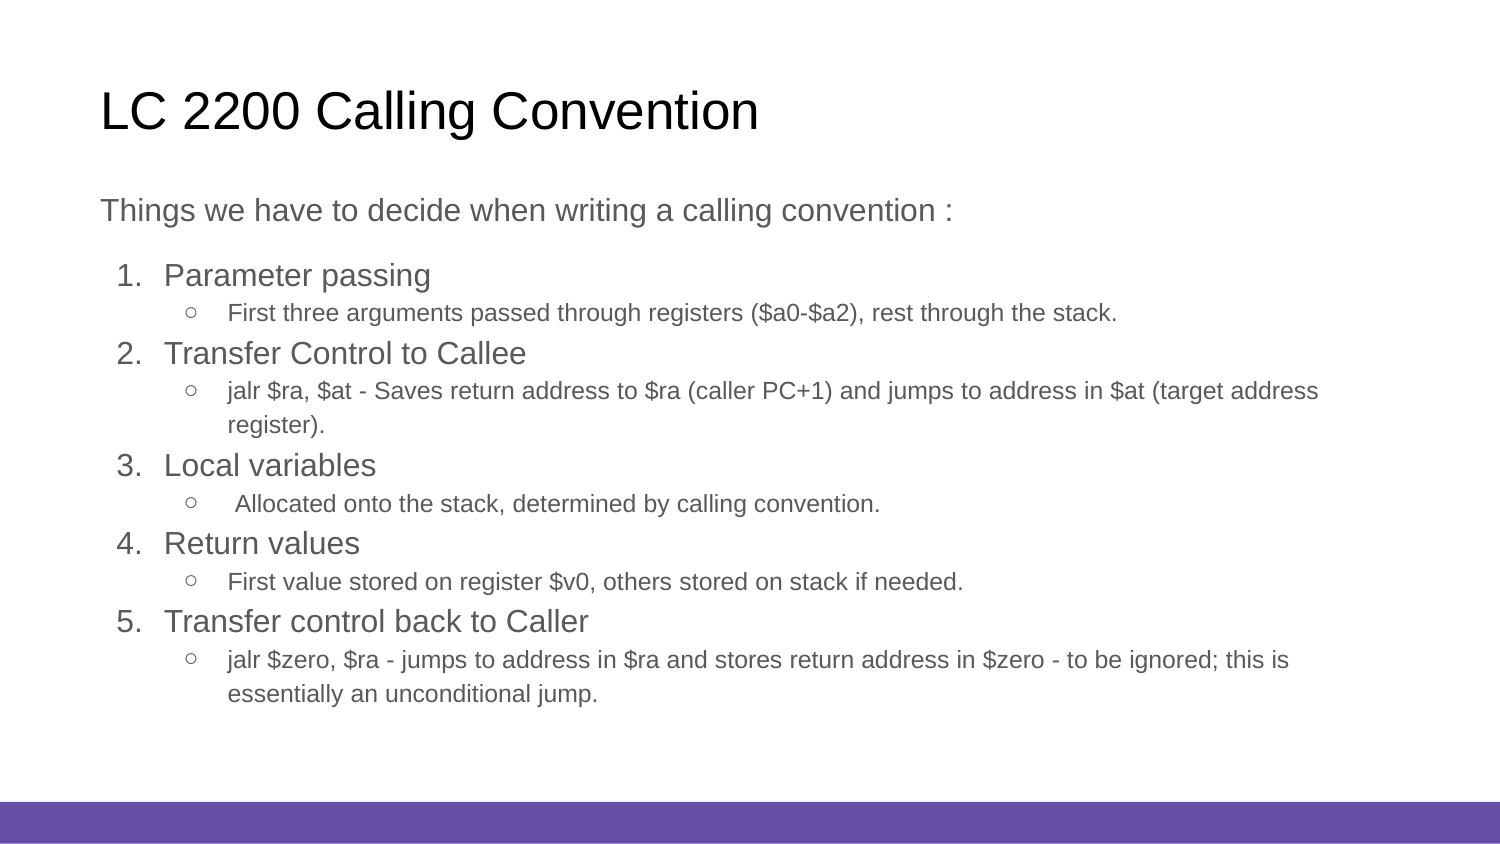

# LC 2200 Calling Convention
Things we have to decide when writing a calling convention :
Parameter passing
First three arguments passed through registers ($a0-$a2), rest through the stack.
Transfer Control to Callee
jalr $ra, $at - Saves return address to $ra (caller PC+1) and jumps to address in $at (target address register).
Local variables
 Allocated onto the stack, determined by calling convention.
Return values
First value stored on register $v0, others stored on stack if needed.
Transfer control back to Caller
jalr $zero, $ra - jumps to address in $ra and stores return address in $zero - to be ignored; this is essentially an unconditional jump.